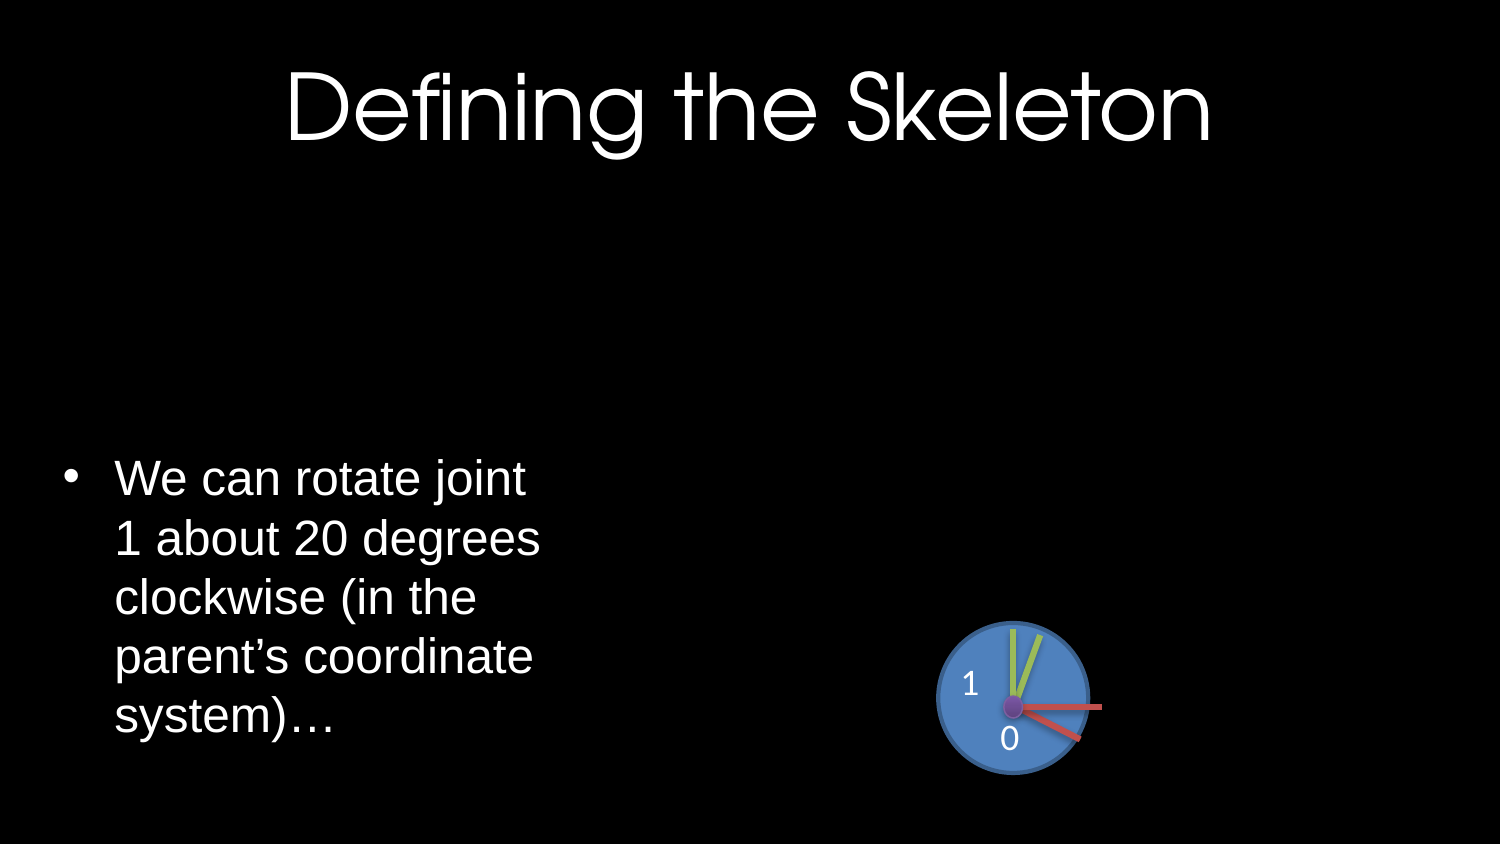

# Defining the Skeleton

We can rotate joint 1 about 20 degrees clockwise (in the parent’s coordinate system)…

1

0